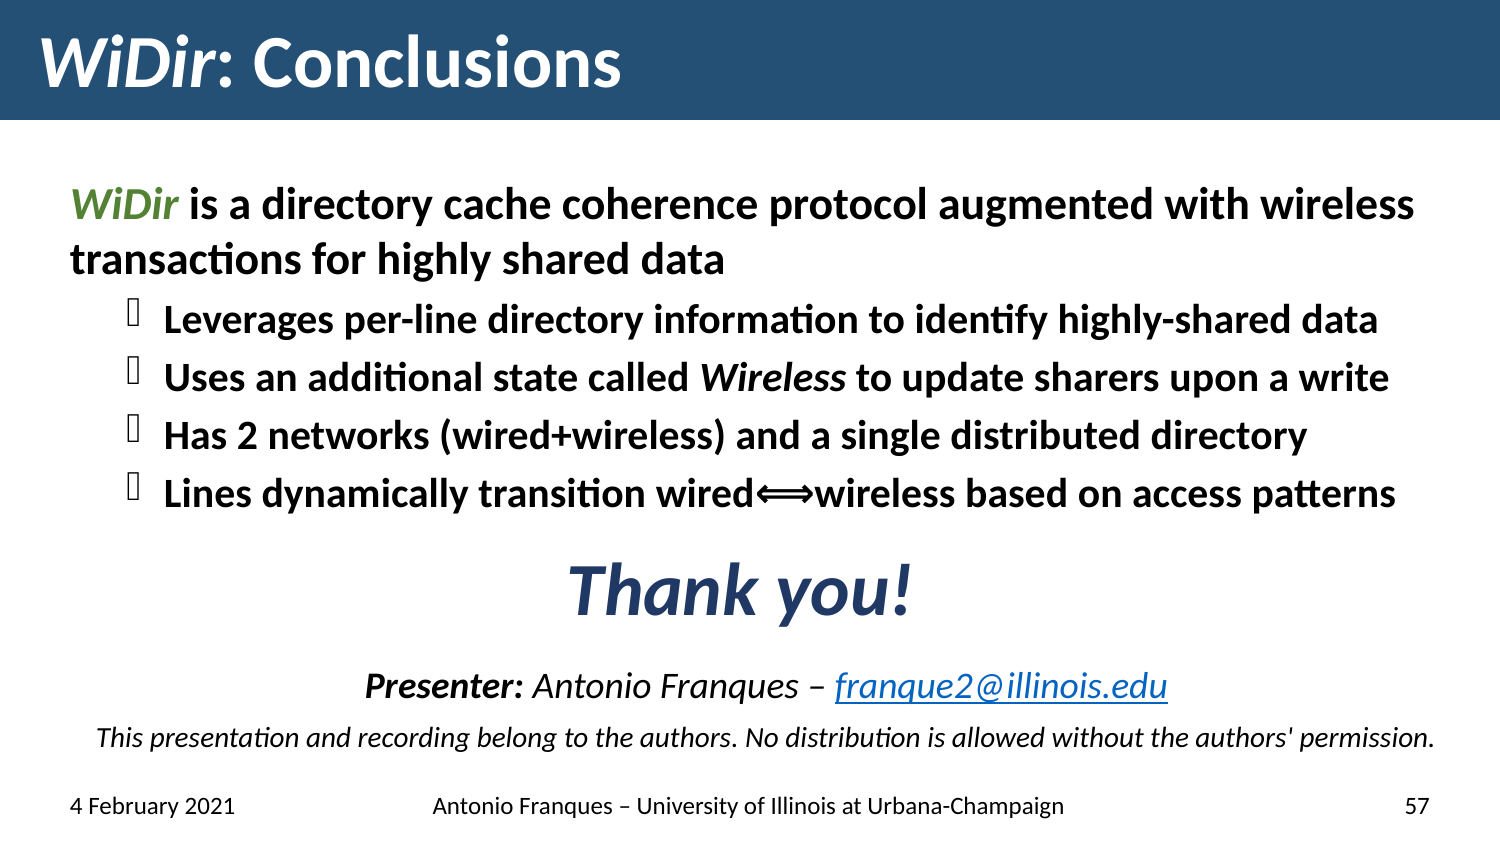

# WiDir: Conclusions
WiDir is a directory cache coherence protocol augmented with wireless transactions for highly shared data
 Leverages per-line directory information to identify highly-shared data
 Uses an additional state called Wireless to update sharers upon a write
 Has 2 networks (wired+wireless) and a single distributed directory
 Lines dynamically transition wired⟺wireless based on access patterns
Thank you!
Presenter: Antonio Franques – franque2@illinois.edu
This presentation and recording belong to the authors. No distribution is allowed without the authors' permission.
4 February 2021
Antonio Franques – University of Illinois at Urbana-Champaign
57